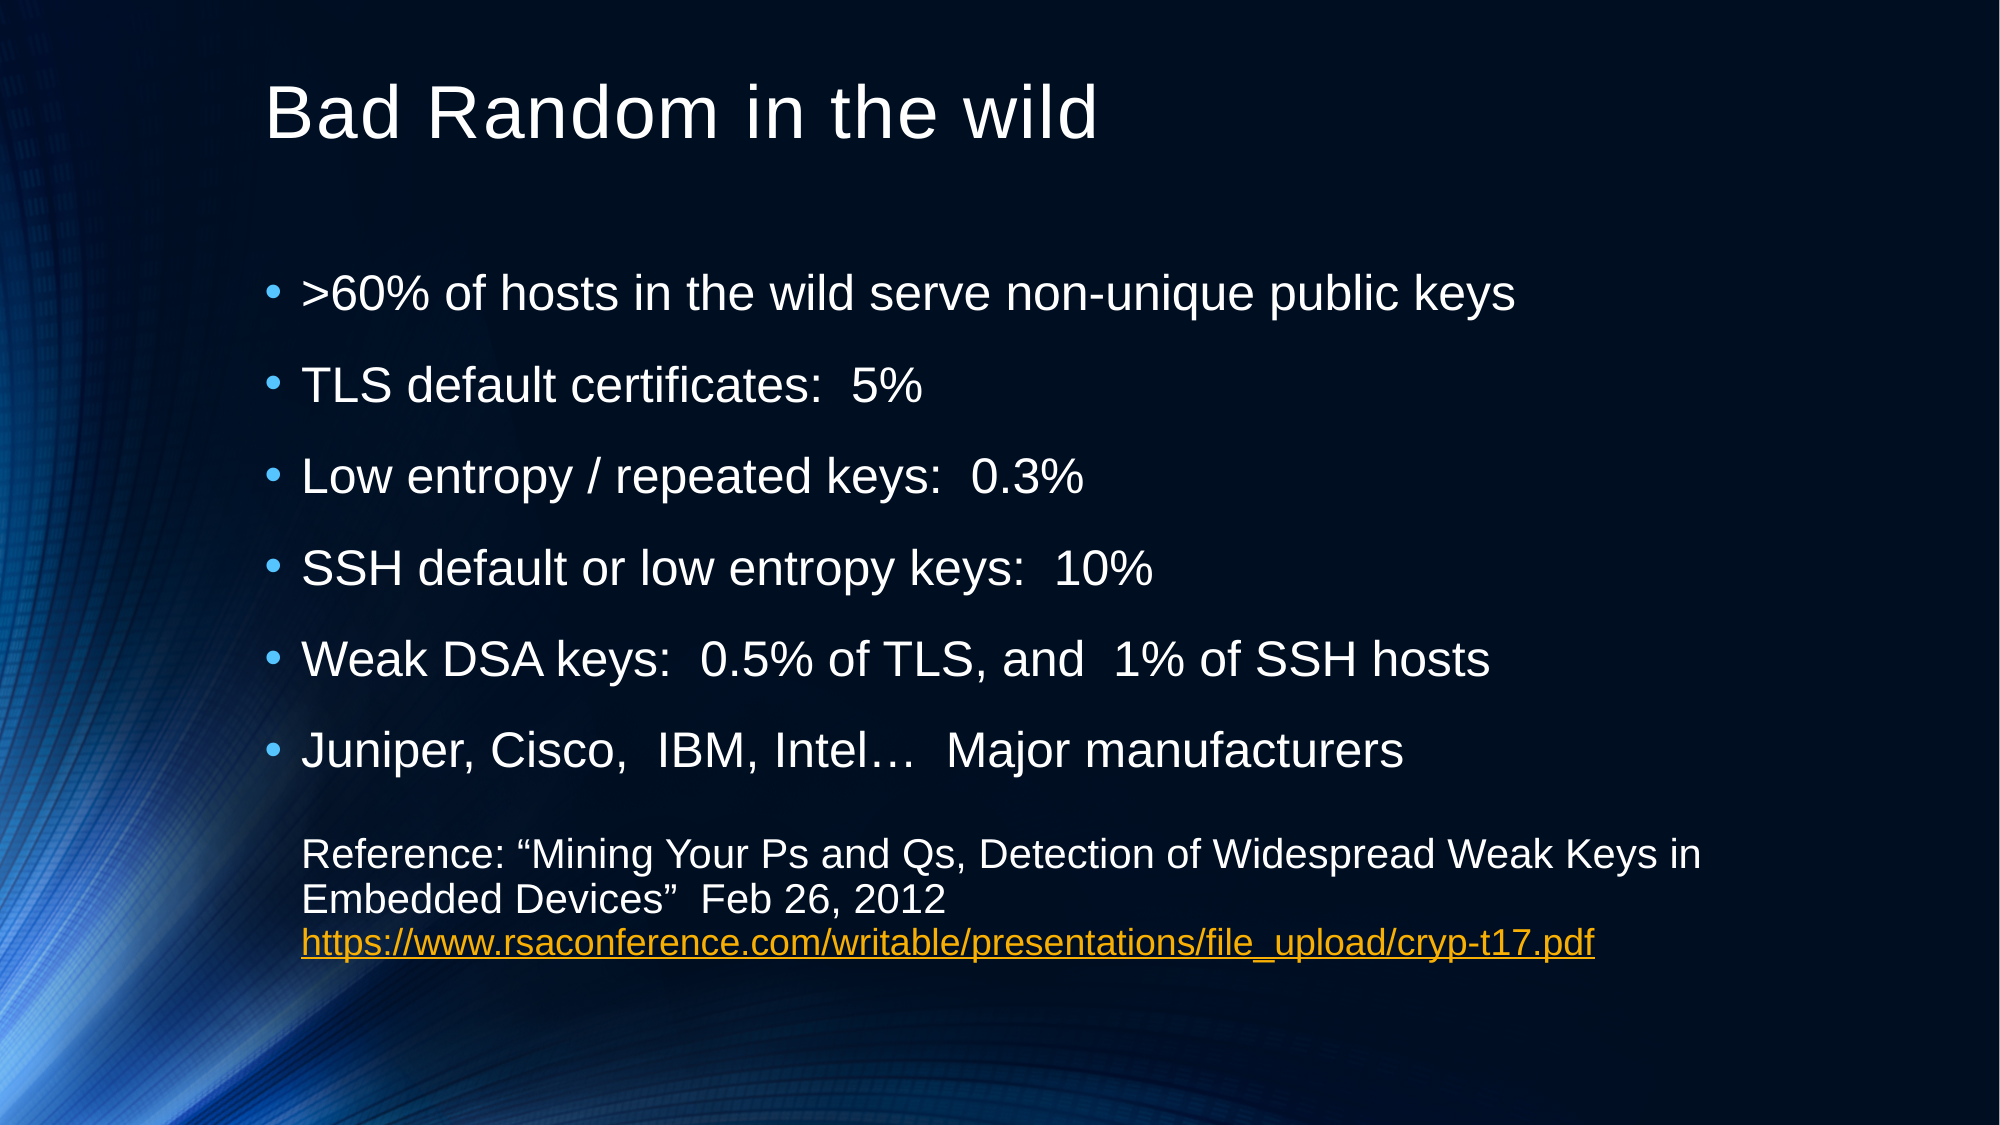

# Bad Random in the wild

>60% of hosts in the wild serve non-unique public keys
TLS default certificates:  5%
Low entropy / repeated keys:  0.3%
SSH default or low entropy keys:  10%
Weak DSA keys:  0.5% of TLS, and  1% of SSH hosts
Juniper, Cisco,  IBM, Intel…  Major manufacturers
Reference: “Mining Your Ps and Qs, Detection of Widespread Weak Keys in Embedded Devices”  Feb 26, 2012
https://www.rsaconference.com/writable/presentations/file_upload/cryp-t17.pdf